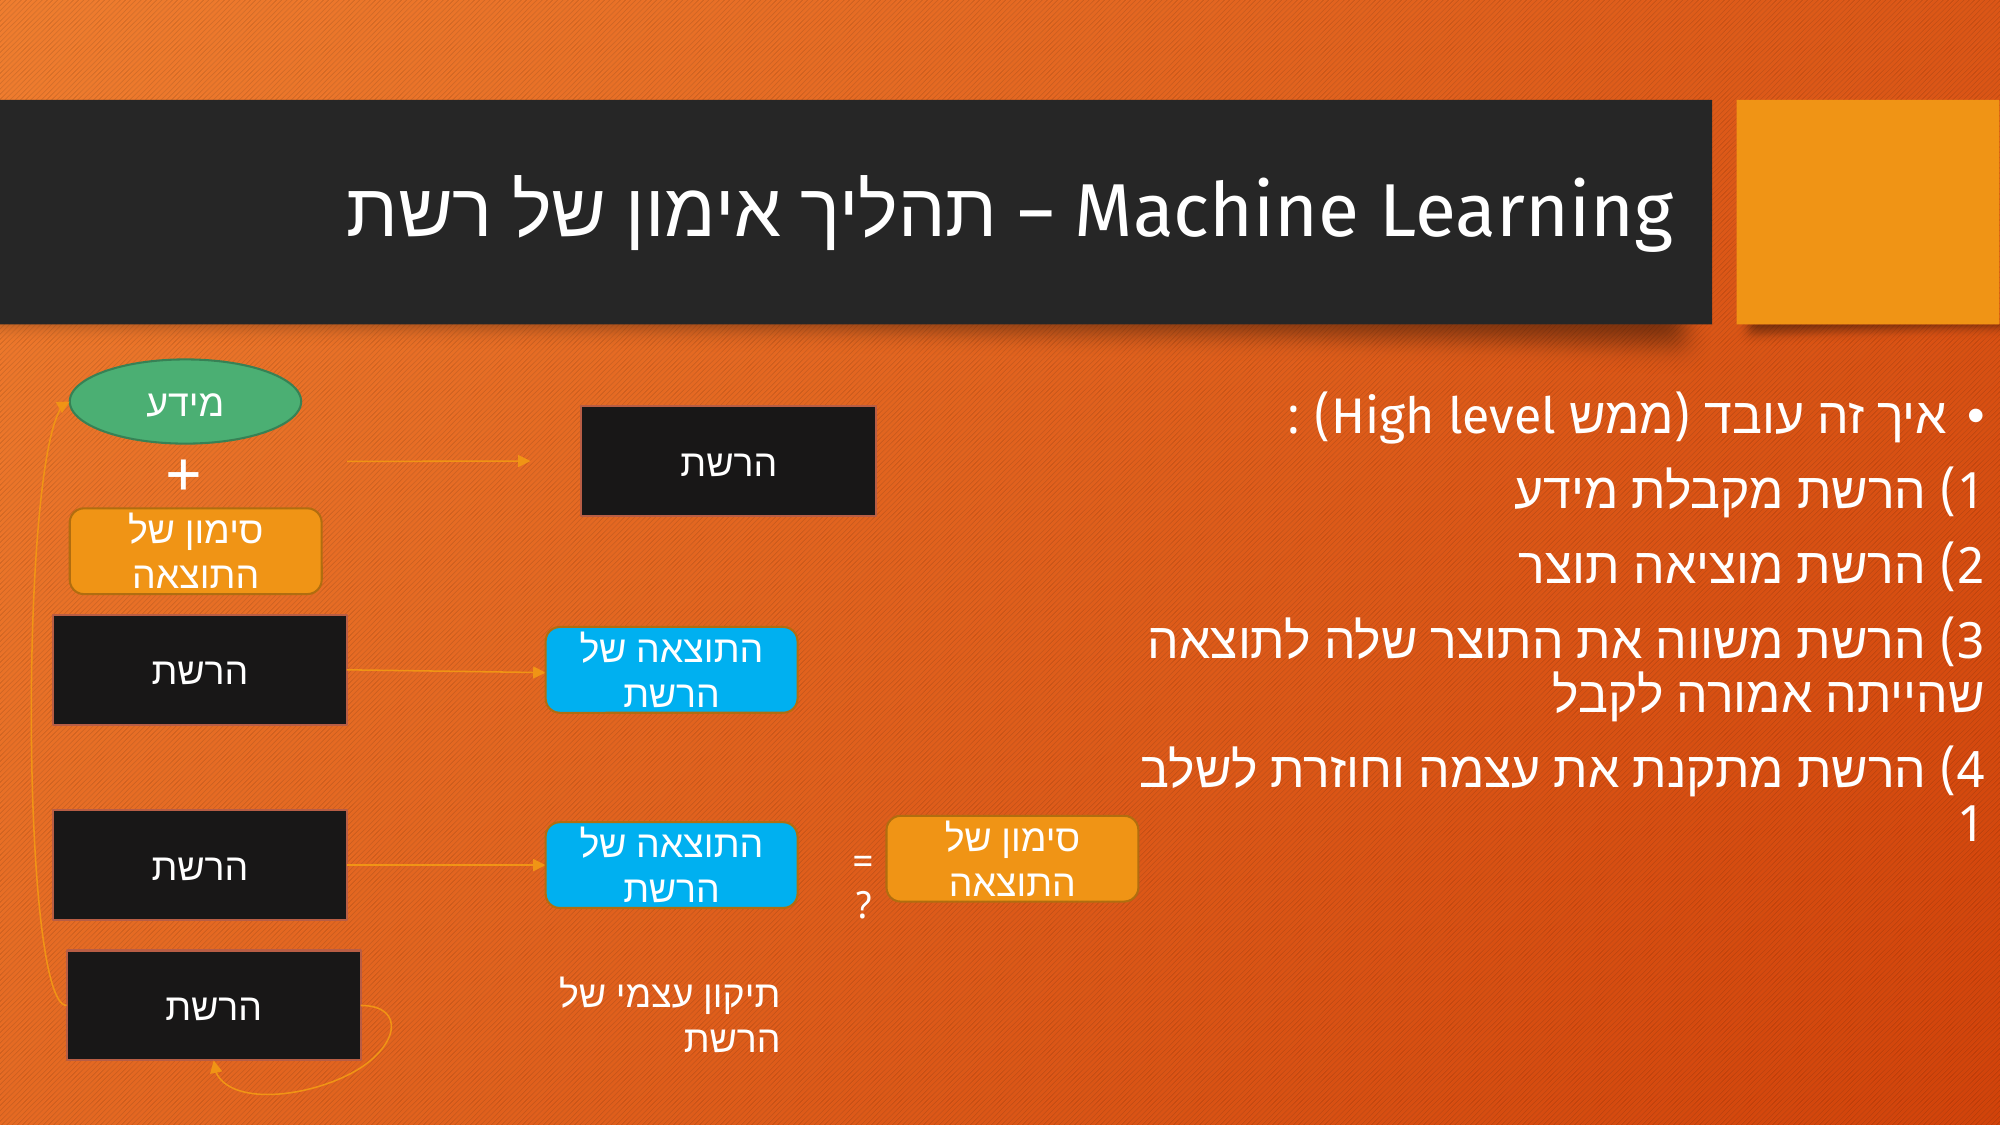

# Machine Learning – תהליך אימון של רשת
מידע
איך זה עובד (ממש High level) :
1) הרשת מקבלת מידע
2) הרשת מוציאה תוצר
3) הרשת משווה את התוצר שלה לתוצאה שהייתה אמורה לקבל
4) הרשת מתקנת את עצמה וחוזרת לשלב 1
הרשת
+
סימון של התוצאה
הרשת
התוצאה של הרשת
הרשת
סימון של התוצאה
התוצאה של הרשת
=?
הרשת
תיקון עצמי של הרשת